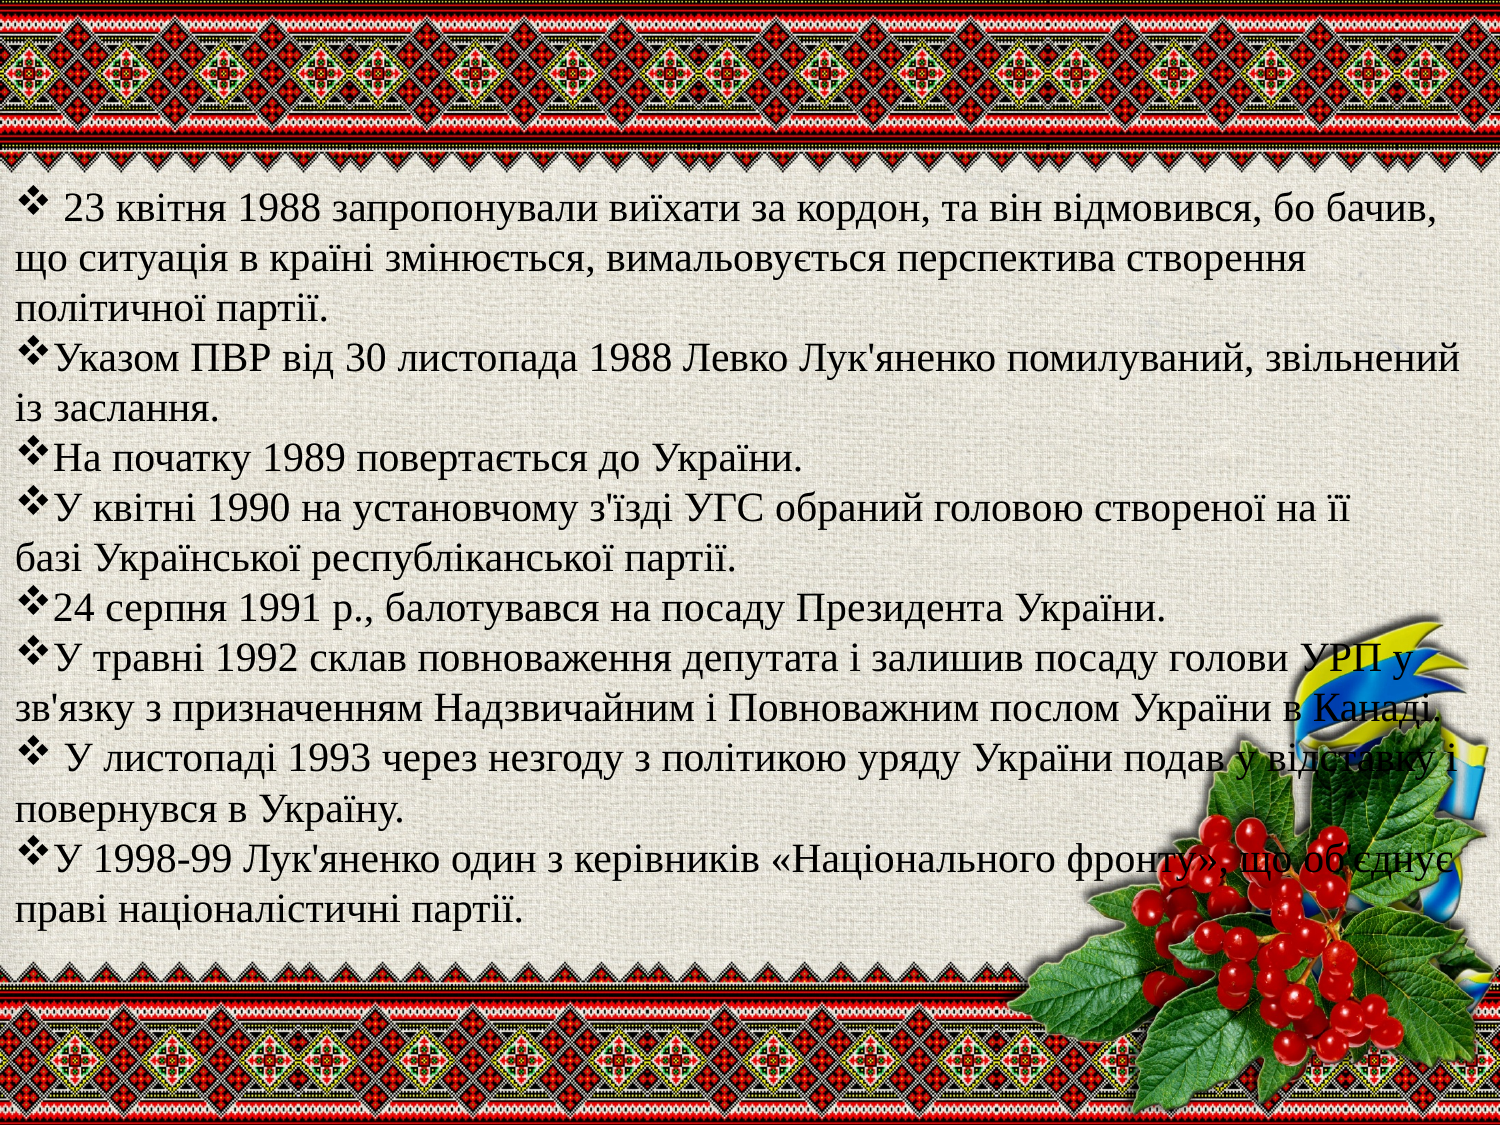

23 квітня 1988 запропонували виїхати за кордон, та він відмовився, бо бачив, що ситуація в країні змінюється, вимальовується перспектива створення політичної партії.
Указом ПВР від 30 листопада 1988 Левко Лук'яненко помилуваний, звільнений із заслання.
На початку 1989 повертається до України.
У квітні 1990 на установчому з'їзді УГС обраний головою створеної на її базі Української республіканської партії.
24 серпня 1991 р., балотувався на посаду Президента України.
У травні 1992 склав повноваження депутата і залишив посаду голови УРП у зв'язку з призначенням Надзвичайним і Повноважним послом України в Канаді.
 У листопаді 1993 через незгоду з політикою уряду України подав у відставку і повернувся в Україну.
У 1998-99 Лук'яненко один з керівників «Національного фронту», що об'єднує праві націоналістичні партії.